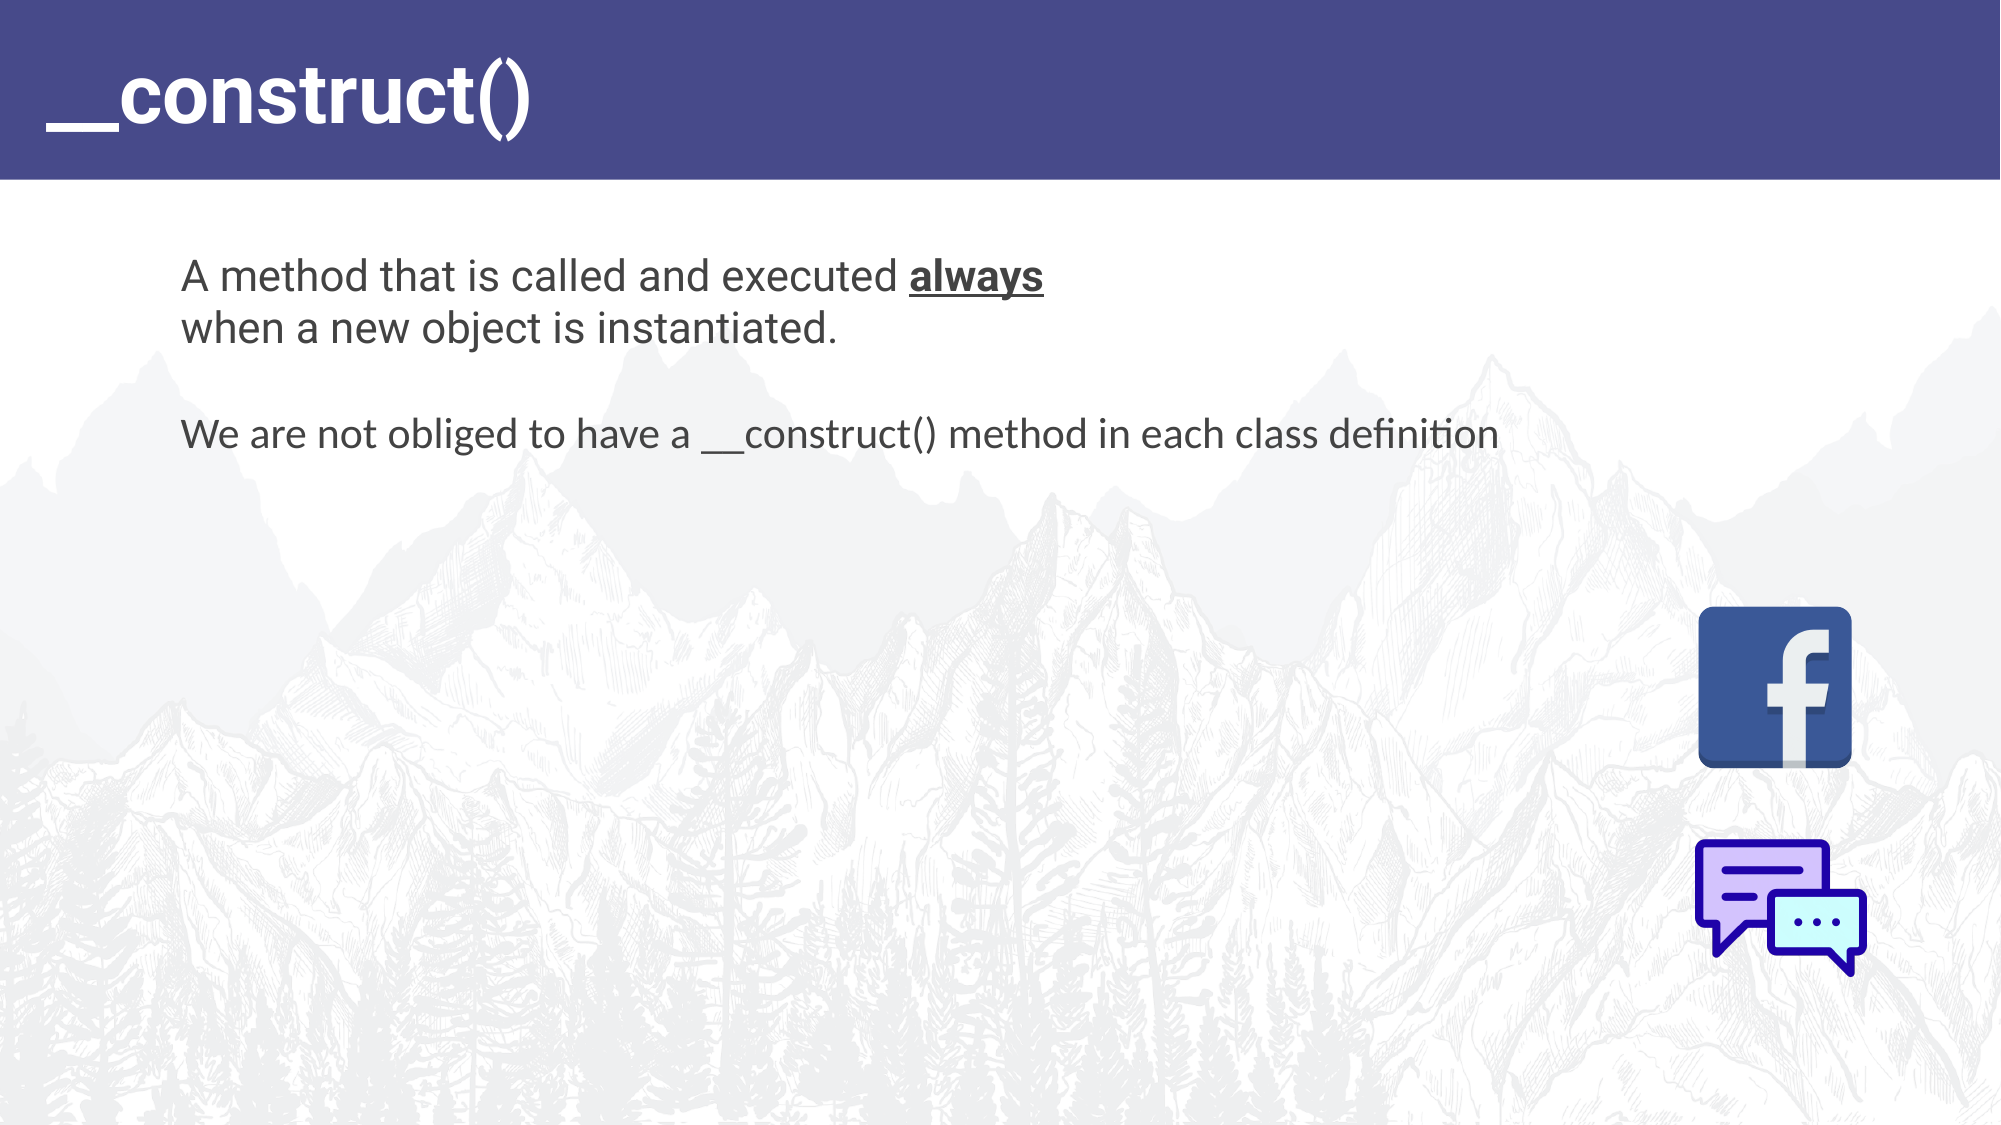

# __construct()

A method that is called and executed always
when a new object is instantiated.

We are not obliged to have a __construct() method in each class definition